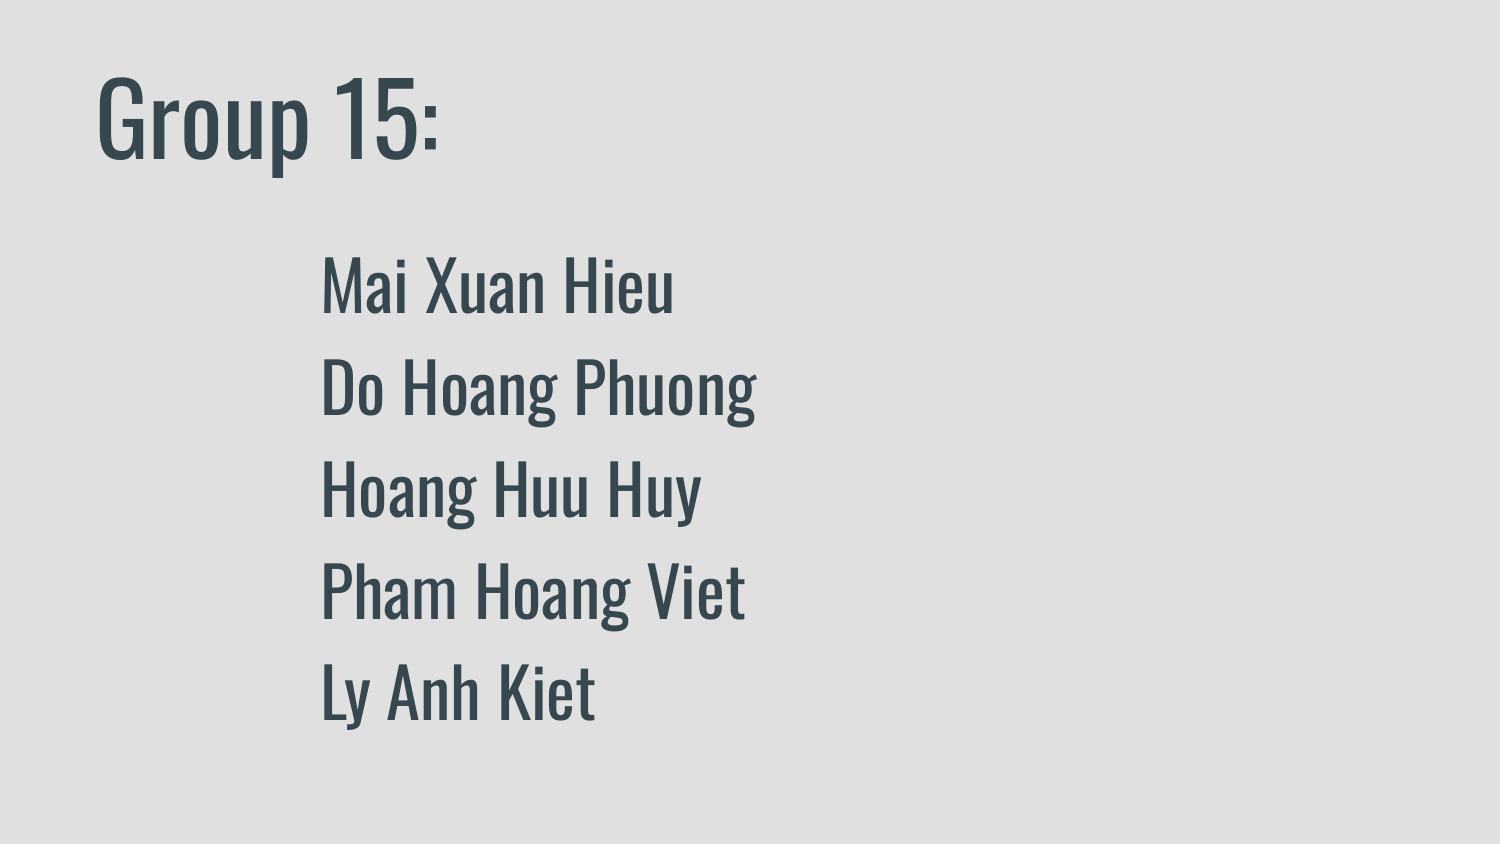

# Group 15:

Mai Xuan Hieu
Do Hoang Phuong
Hoang Huu Huy
Pham Hoang Viet
Ly Anh Kiet